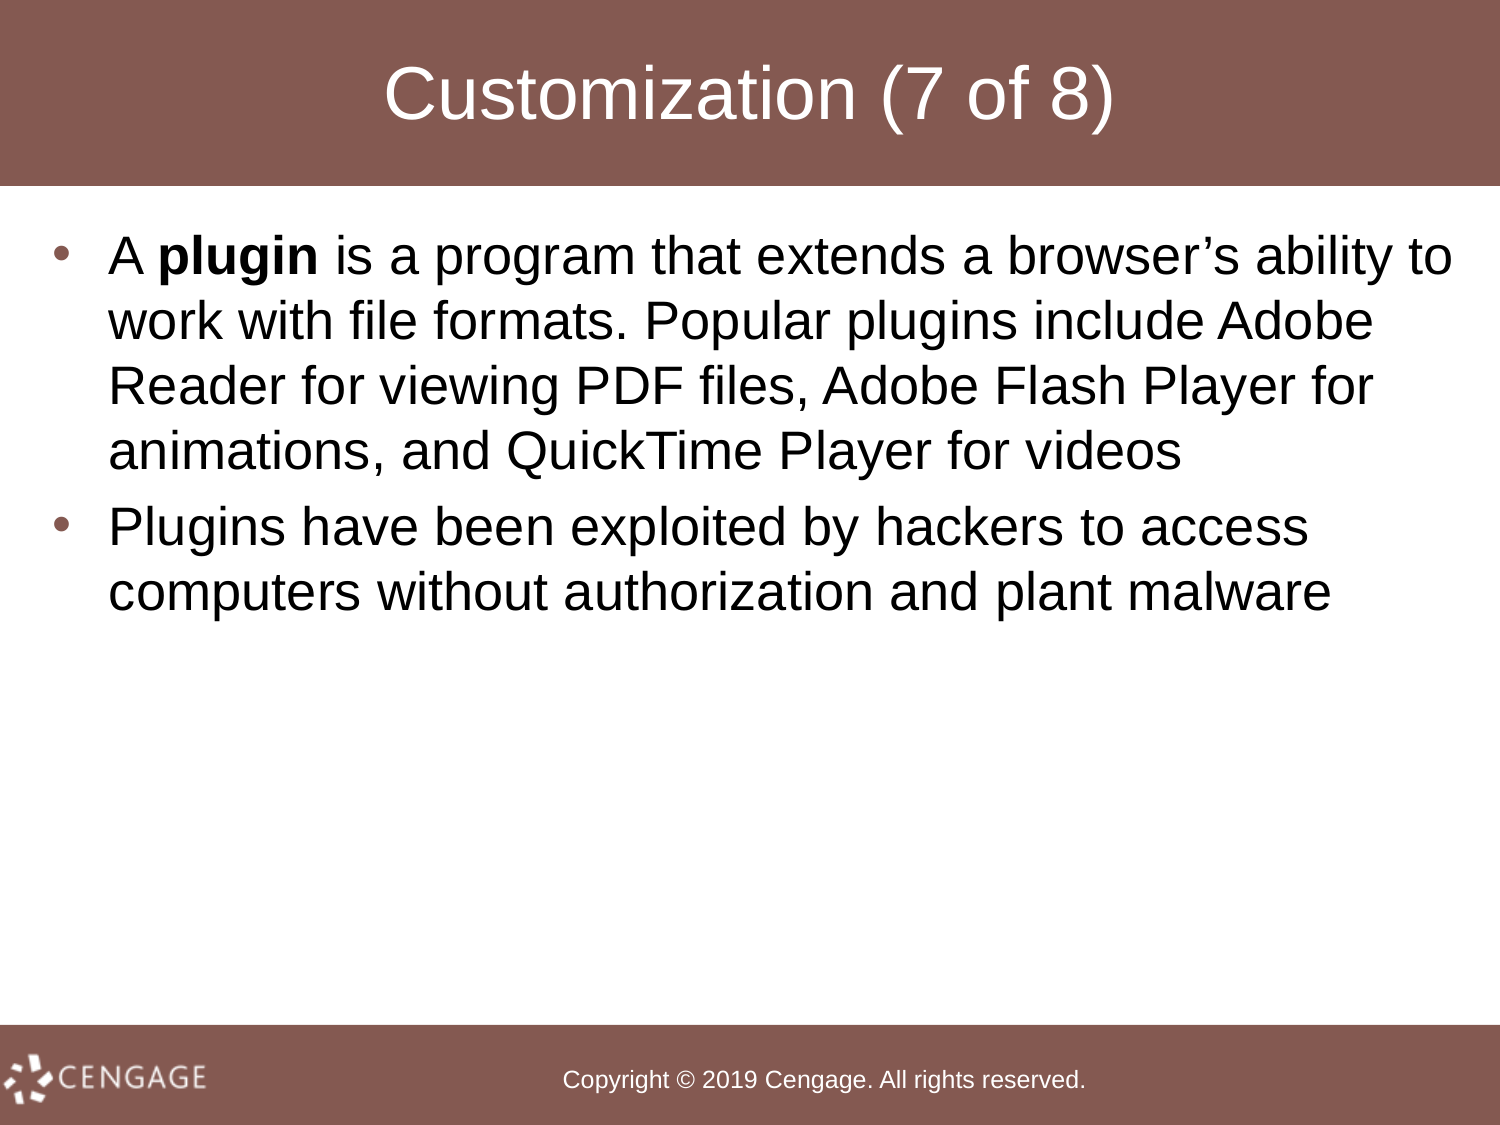

# Customization (7 of 8)
A plugin is a program that extends a browser’s ability to work with file formats. Popular plugins include Adobe Reader for viewing PDF files, Adobe Flash Player for animations, and QuickTime Player for videos
Plugins have been exploited by hackers to access computers without authorization and plant malware